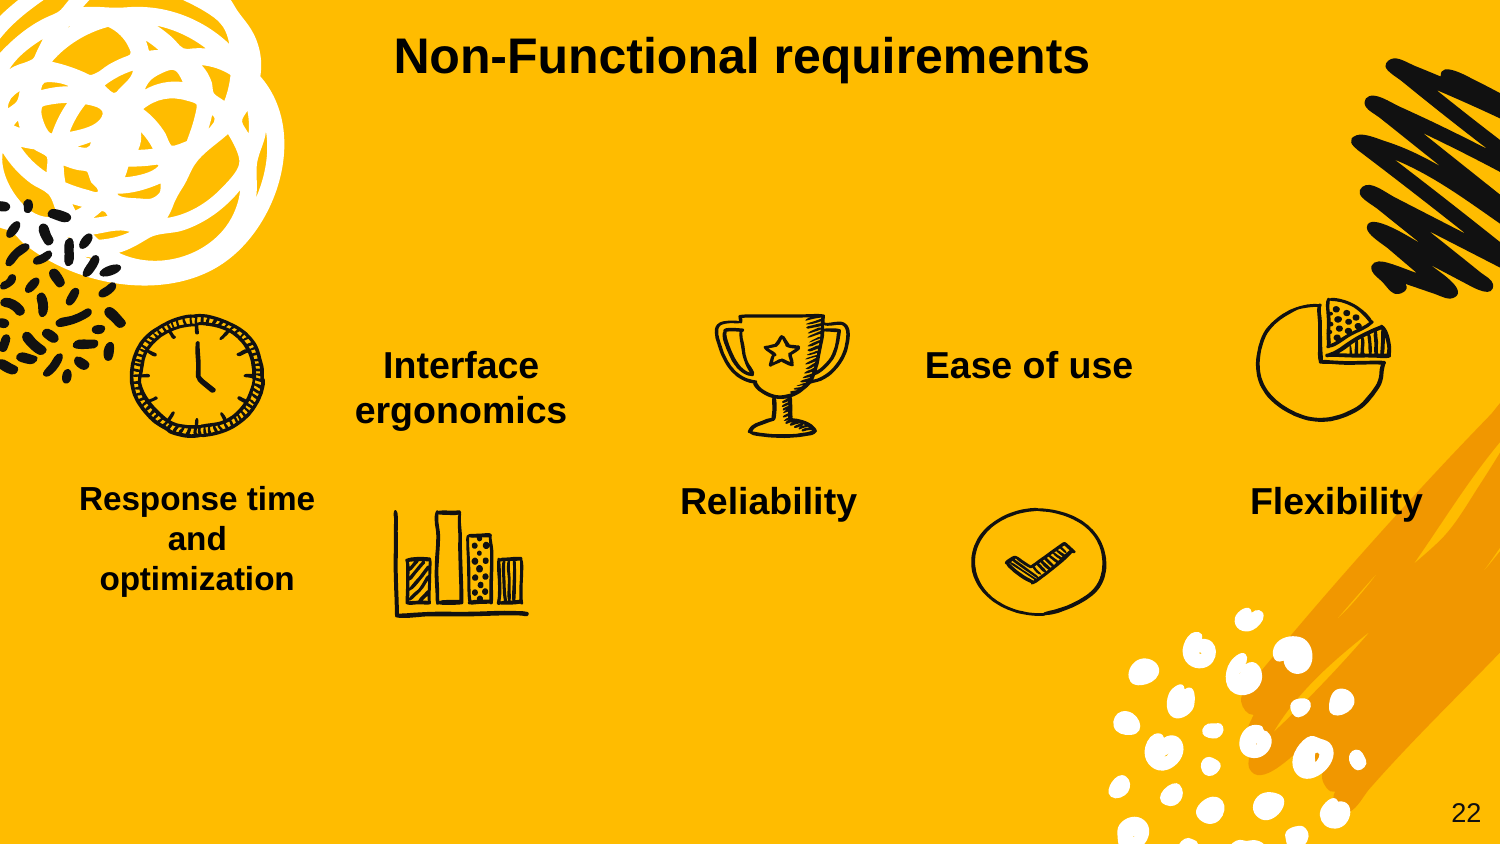

Non-Functional requirements

Ease of use
Interface ergonomics
Response time and optimization
Reliability
Flexibility

22